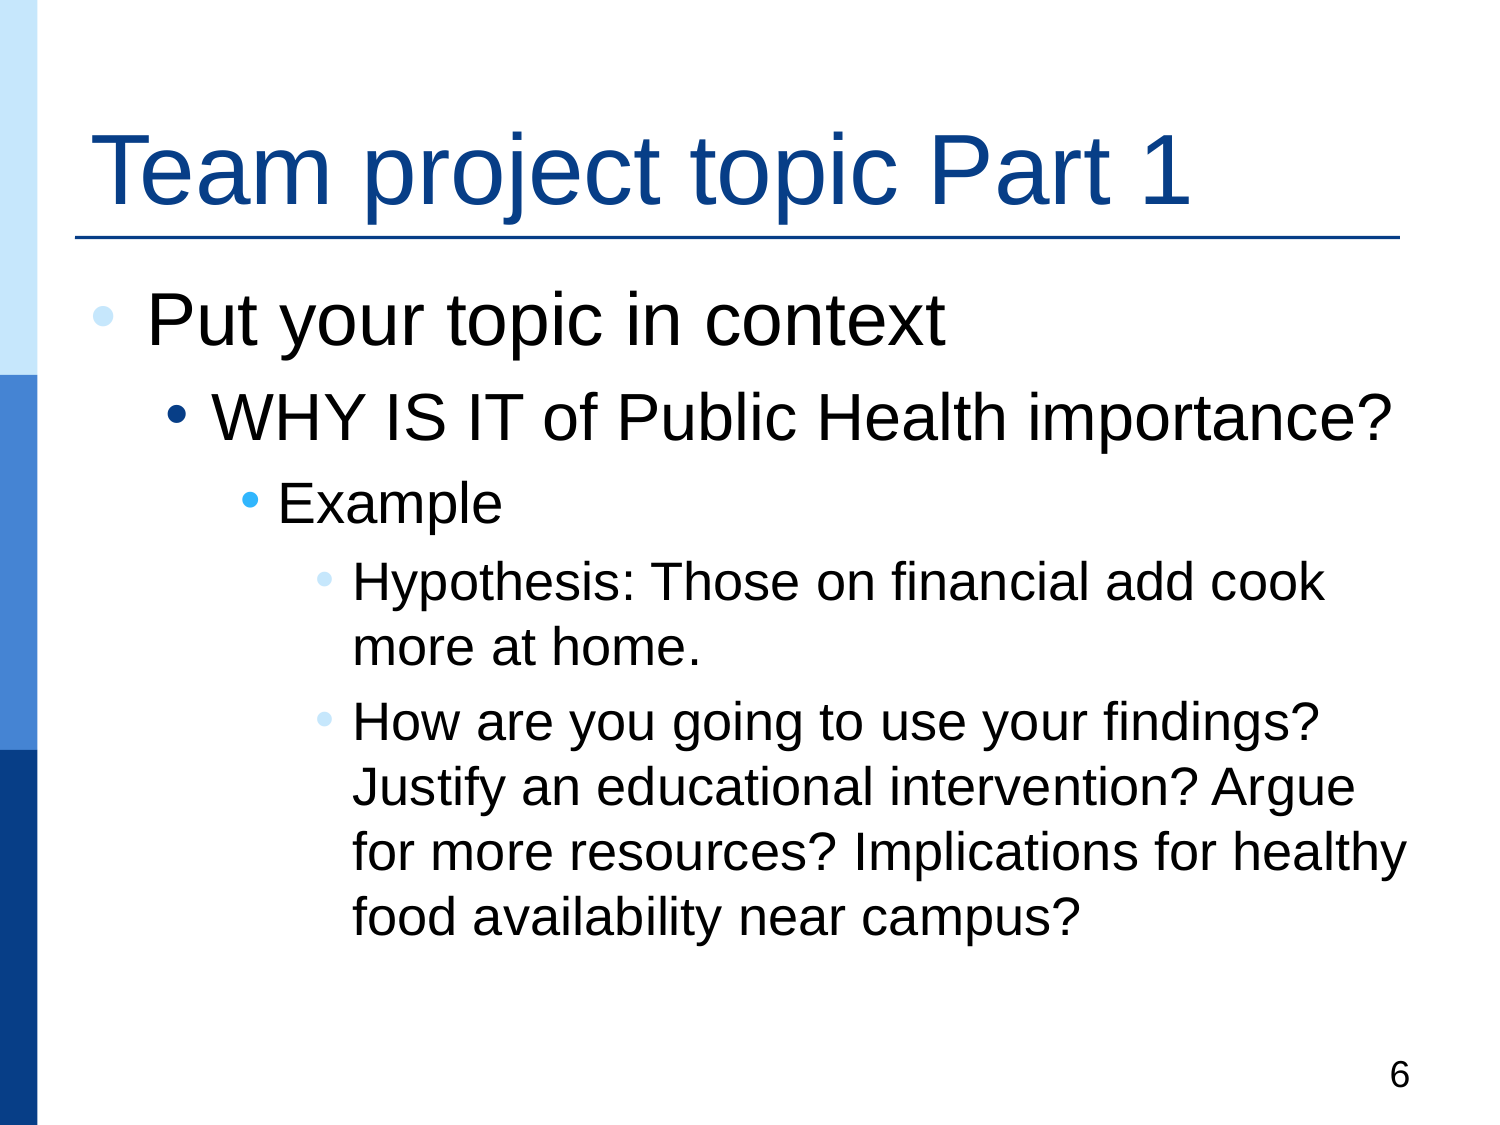

# Team project topic Part 1
Put your topic in context
WHY IS IT of Public Health importance?
Example
Hypothesis: Those on financial add cook more at home.
How are you going to use your findings? Justify an educational intervention? Argue for more resources? Implications for healthy food availability near campus?
6